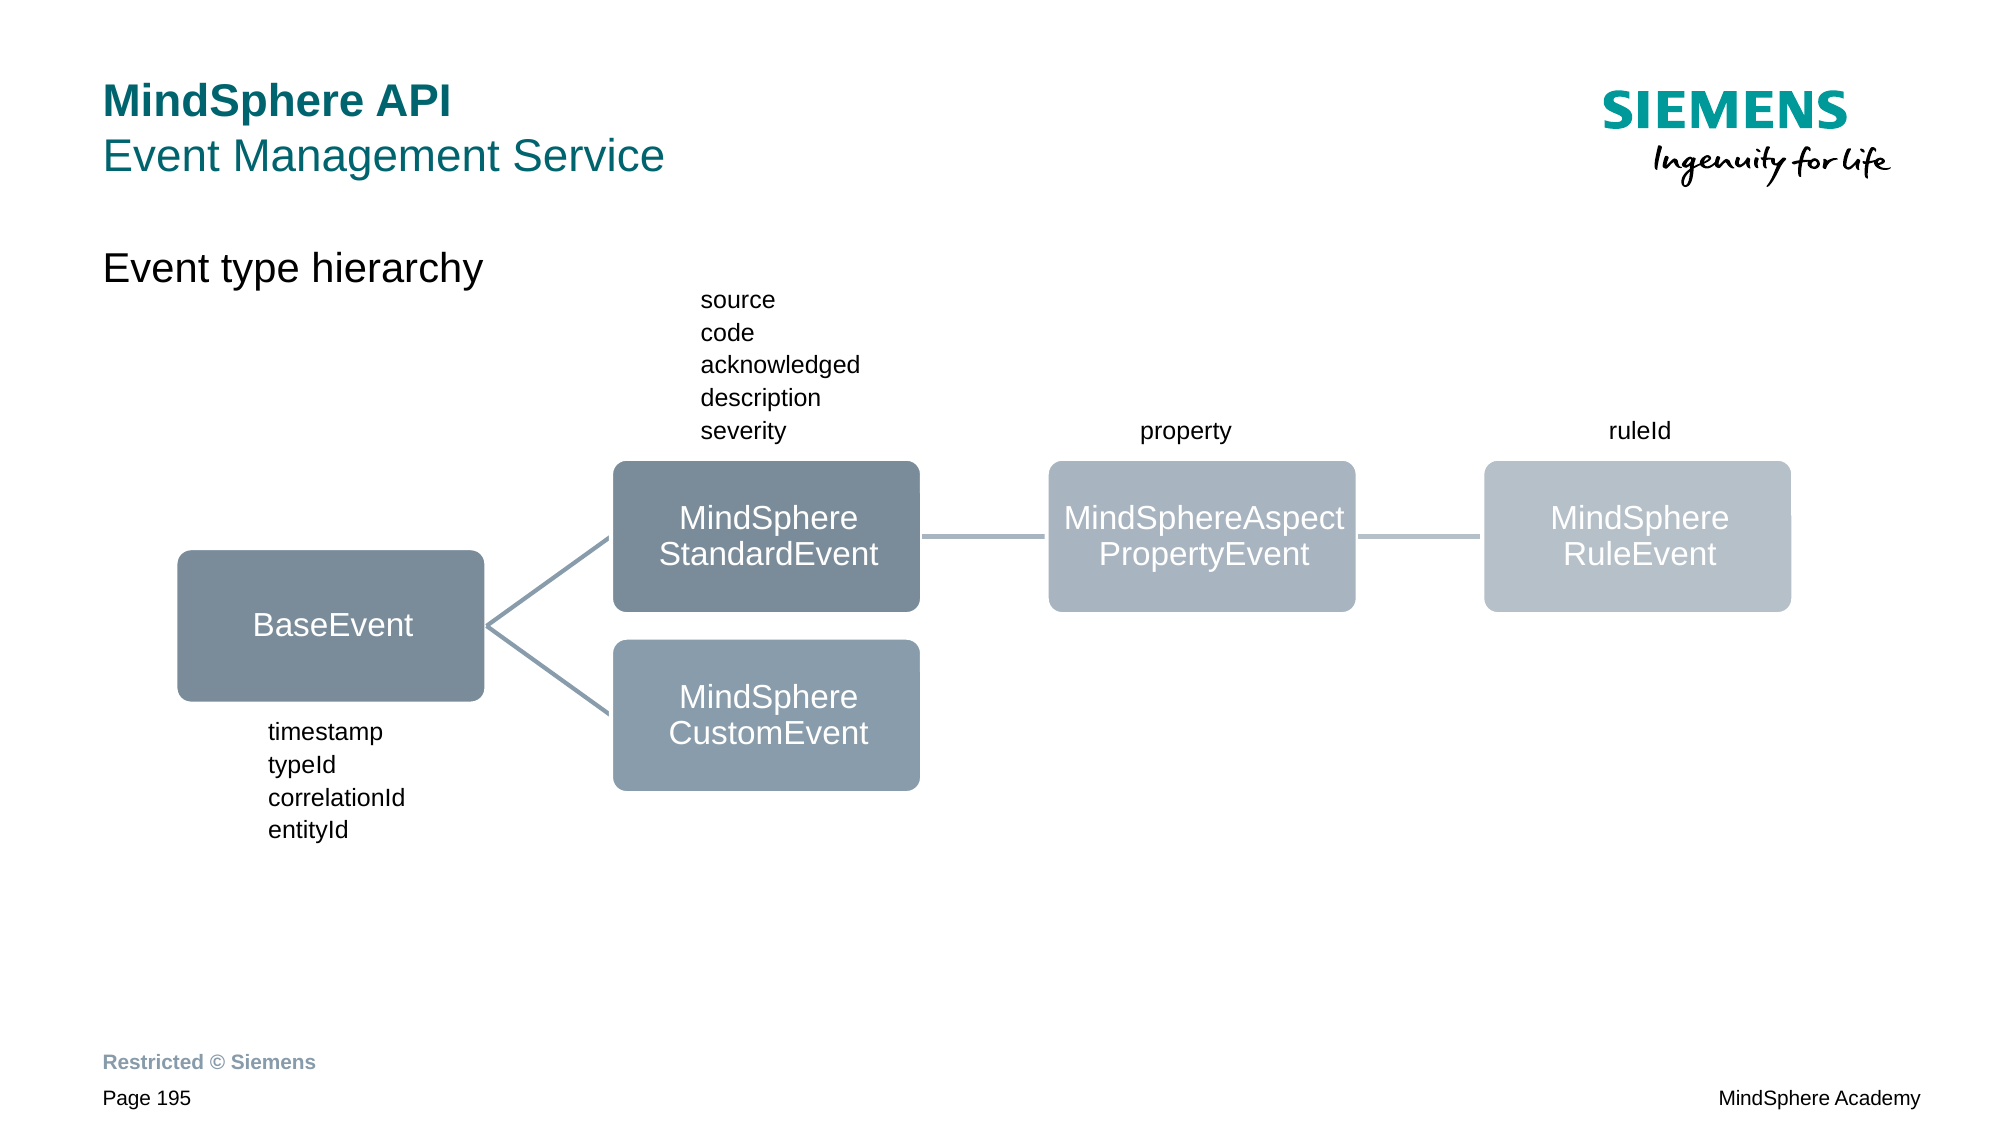

# MindSphere API Event Management Service
Event type hierarchy
source
code
acknowledged
description
severity
BaseEvent

MindSphere
StandardEvent

MindSphereAspectPropertyEvent

MindSphere
RuleEvent

MindSphere
CustomEvent
property
ruleId
timestamp
typeId
correlationId
entityId